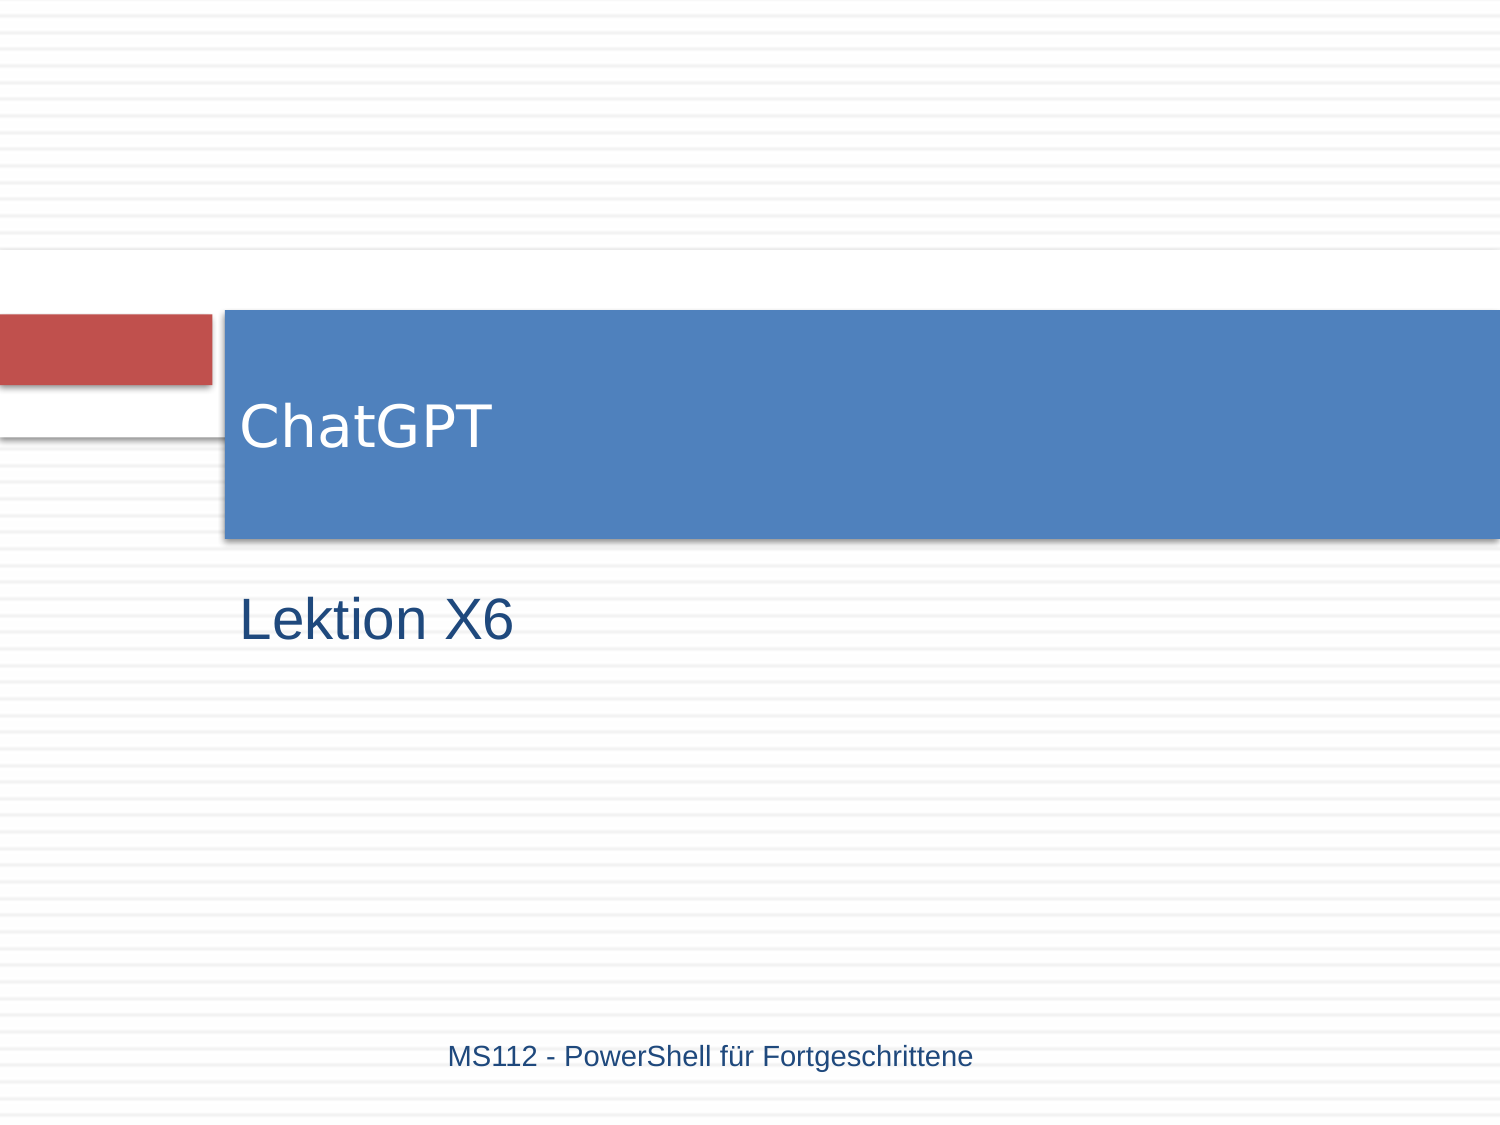

# ChatGPT
Lektion X6
MS112 - PowerShell für Fortgeschrittene